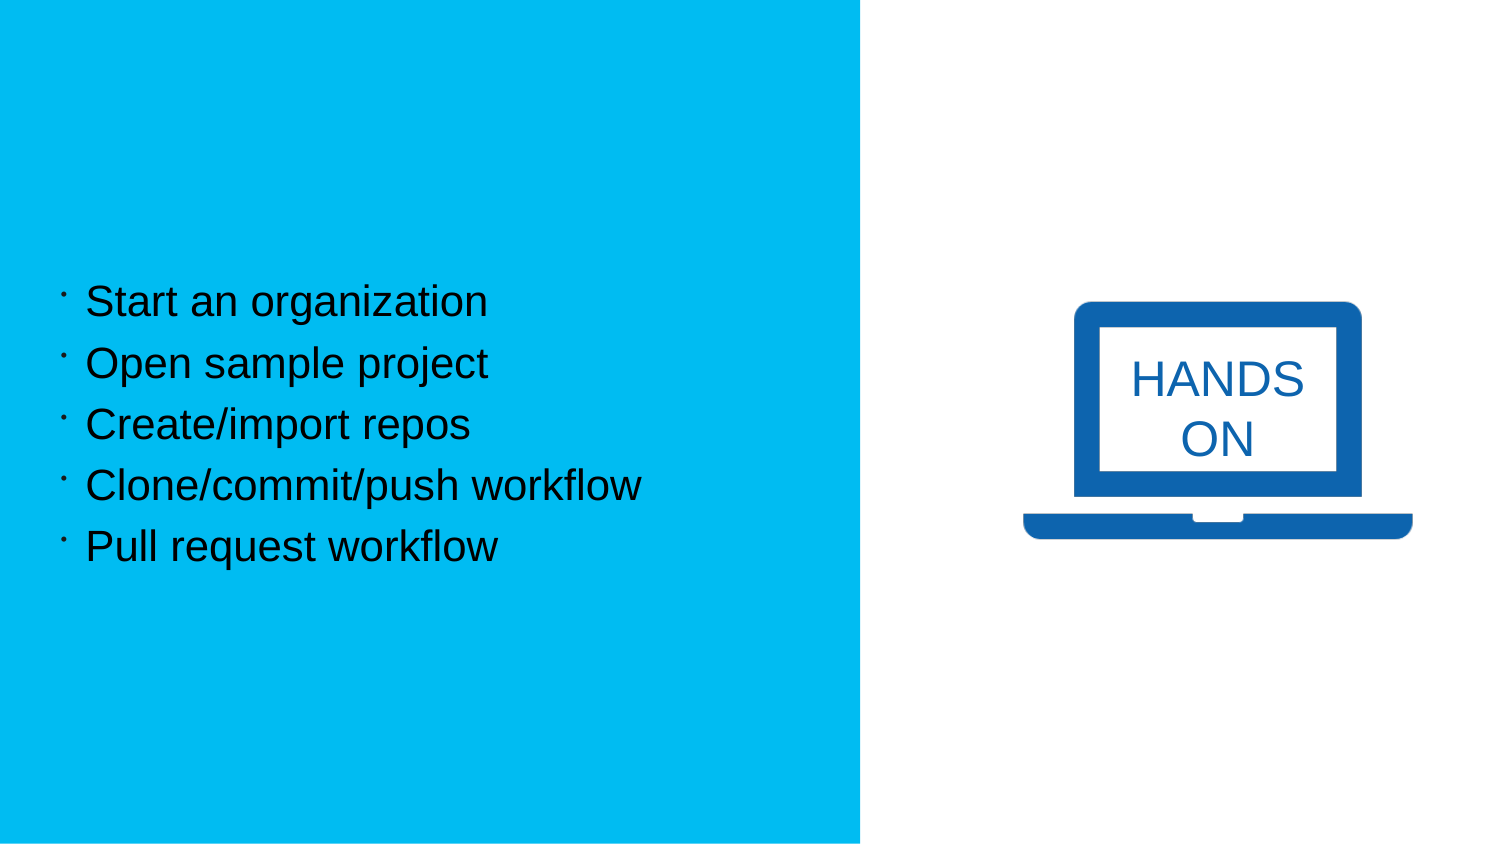

Start an organization
Open sample project
Create/import repos
Clone/commit/push workflow
Pull request workflow